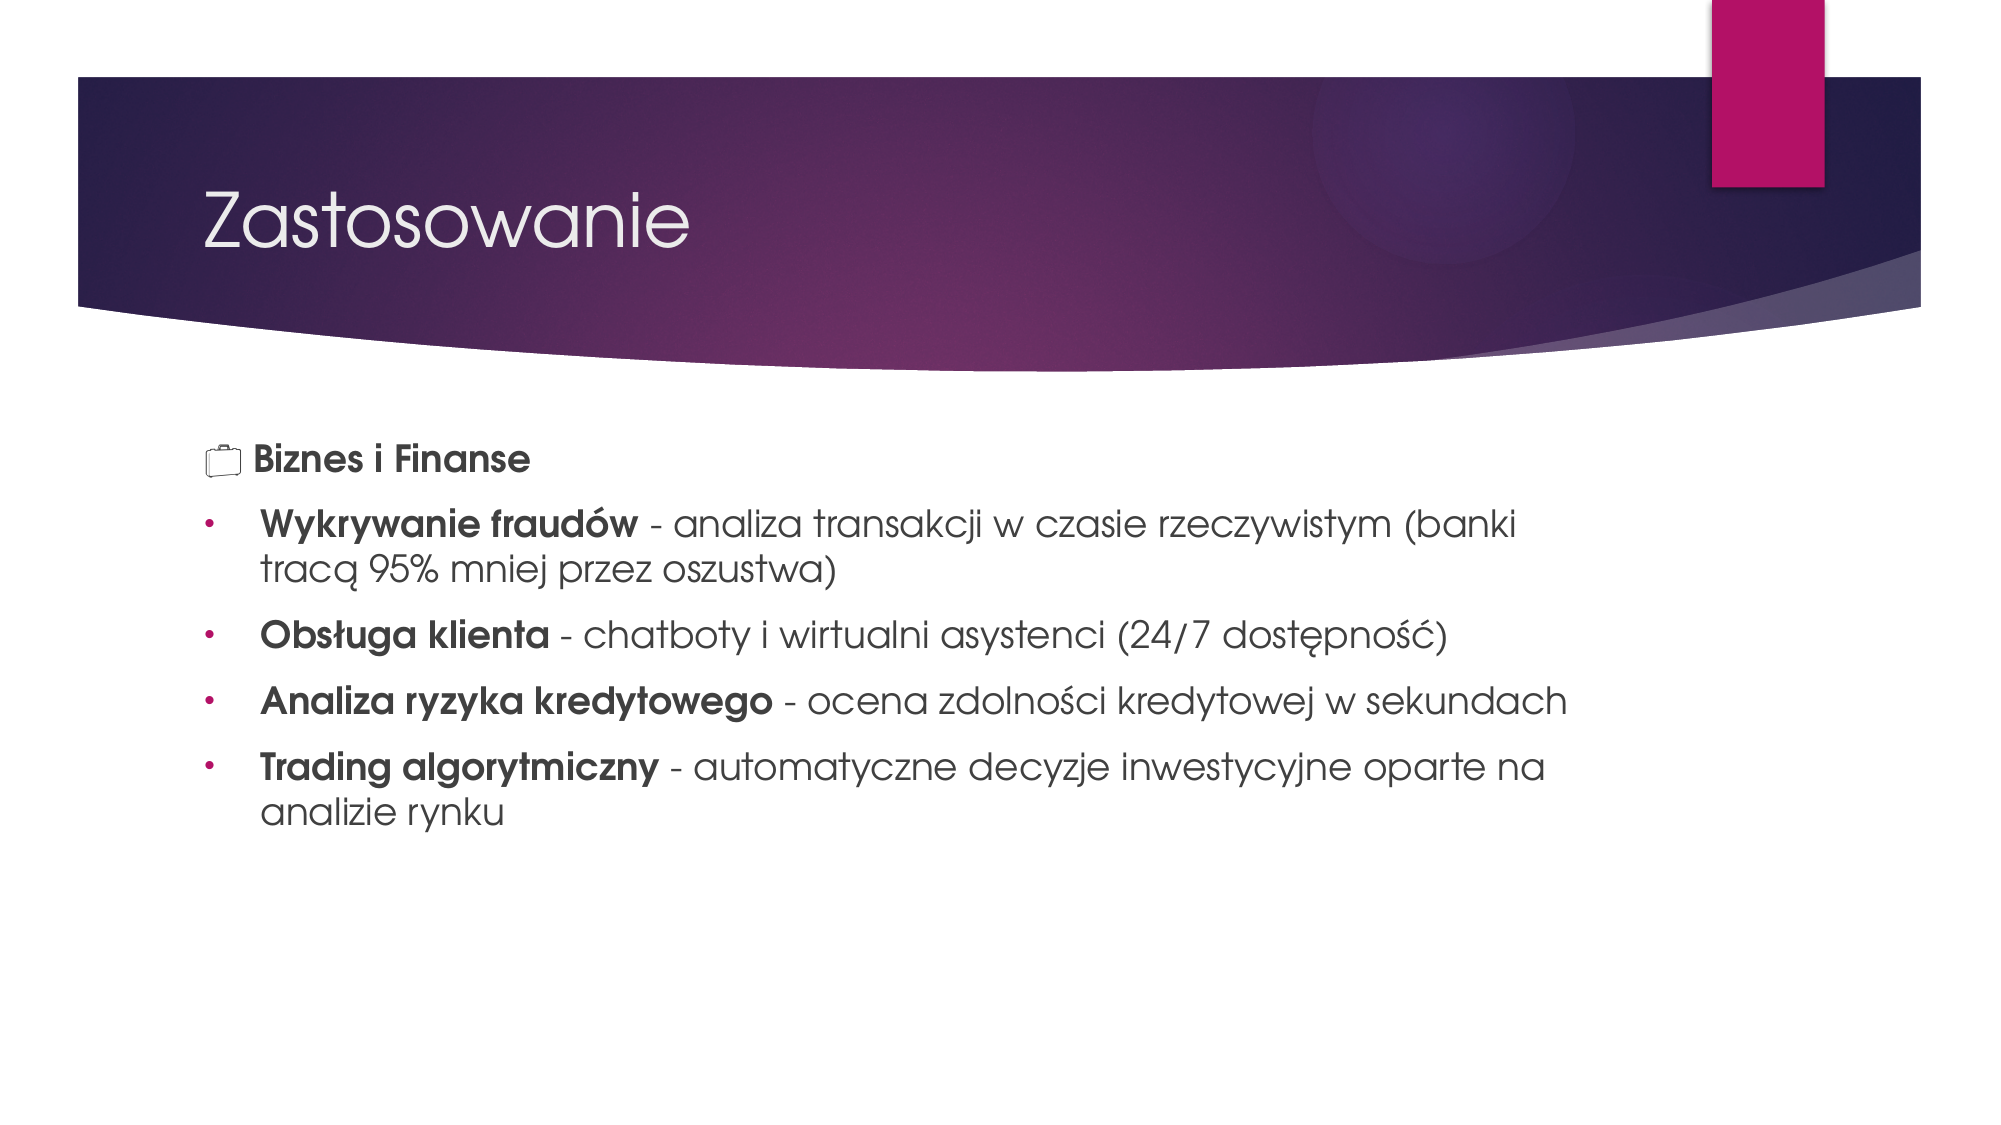

# Zastosowanie
💼 Biznes i Finanse
Wykrywanie fraudów - analiza transakcji w czasie rzeczywistym (banki tracą 95% mniej przez oszustwa)
Obsługa klienta - chatboty i wirtualni asystenci (24/7 dostępność)
Analiza ryzyka kredytowego - ocena zdolności kredytowej w sekundach
Trading algorytmiczny - automatyczne decyzje inwestycyjne oparte na analizie rynku